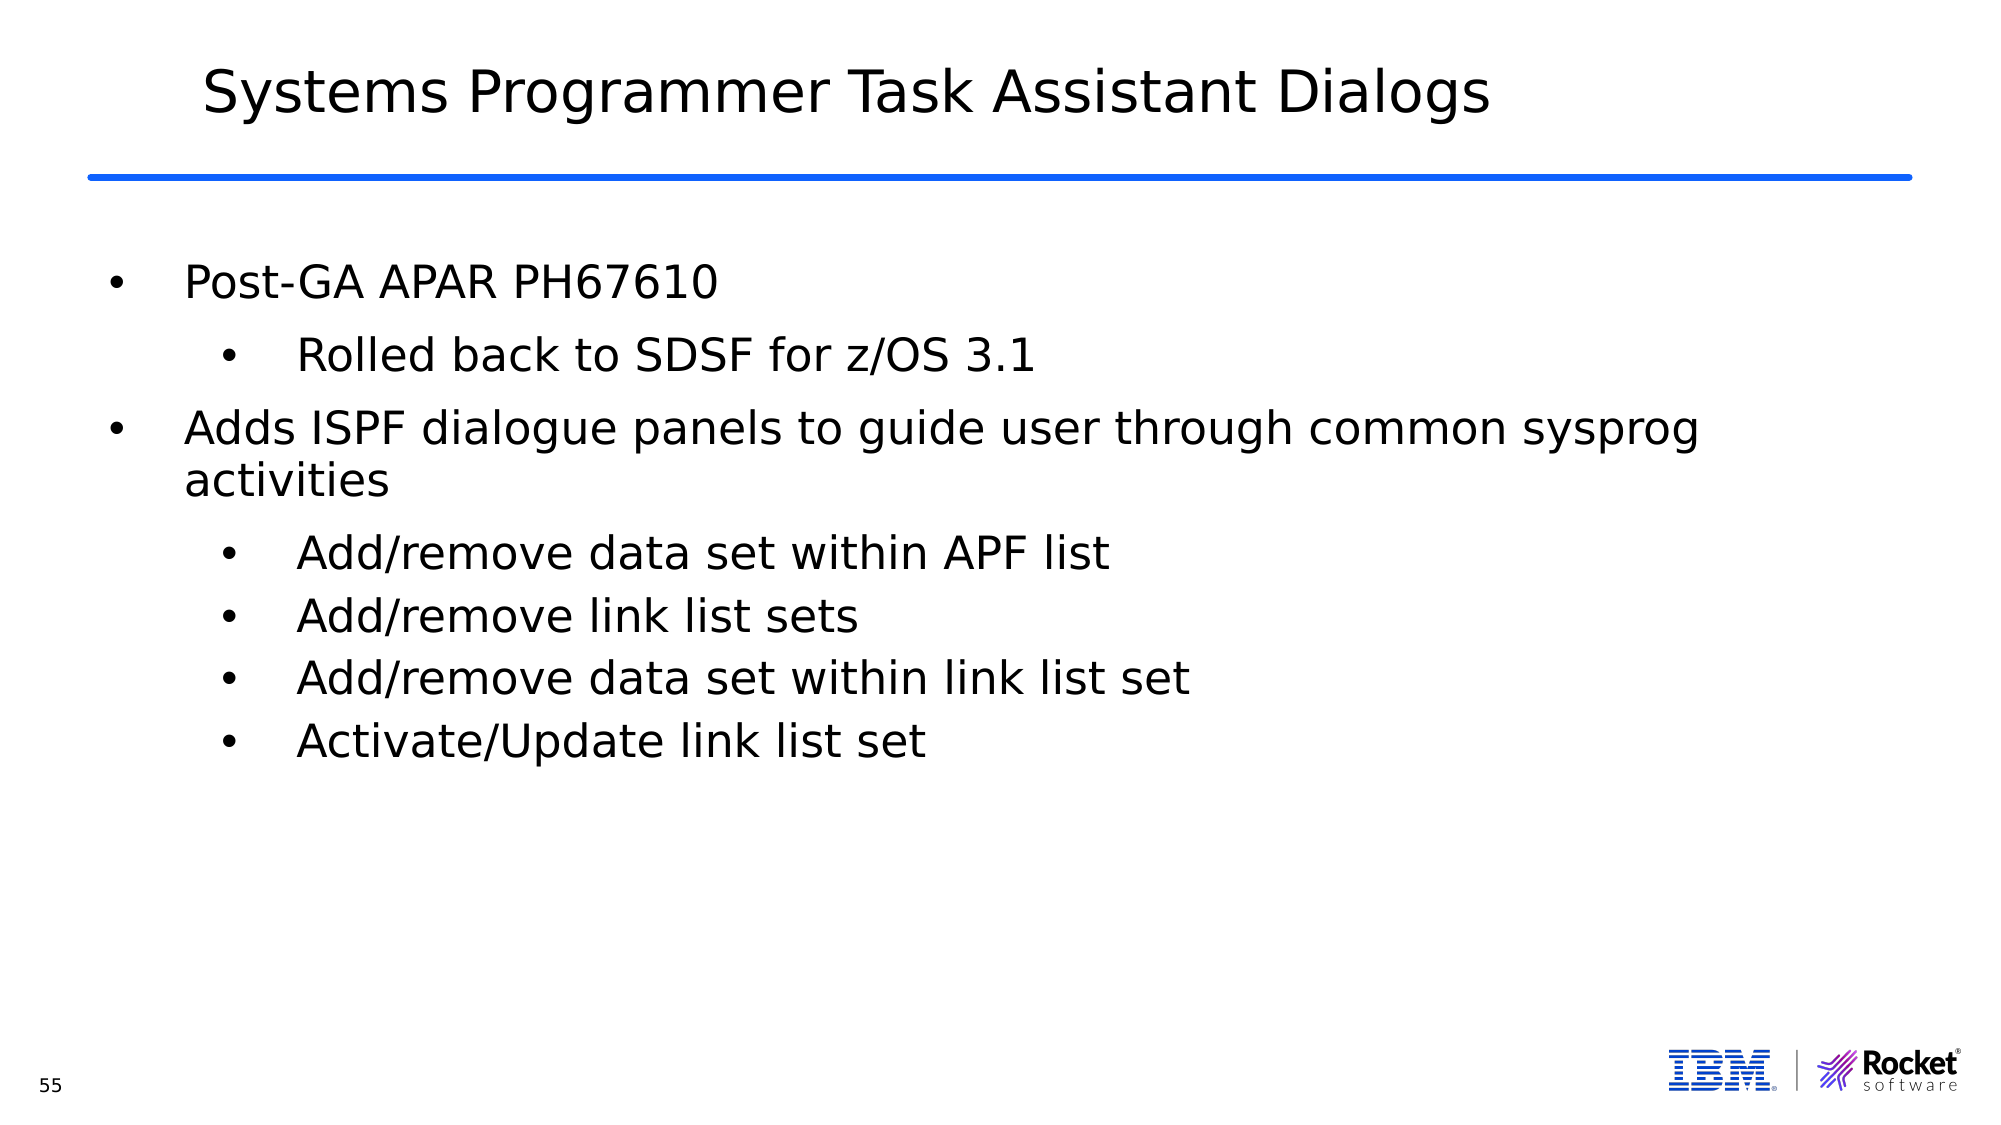

55
Systems Programmer Task Assistant Dialogs
#
Post-GA APAR PH67610
Rolled back to SDSF for z/OS 3.1
Adds ISPF dialogue panels to guide user through common sysprog activities
Add/remove data set within APF list
Add/remove link list sets
Add/remove data set within link list set
Activate/Update link list set